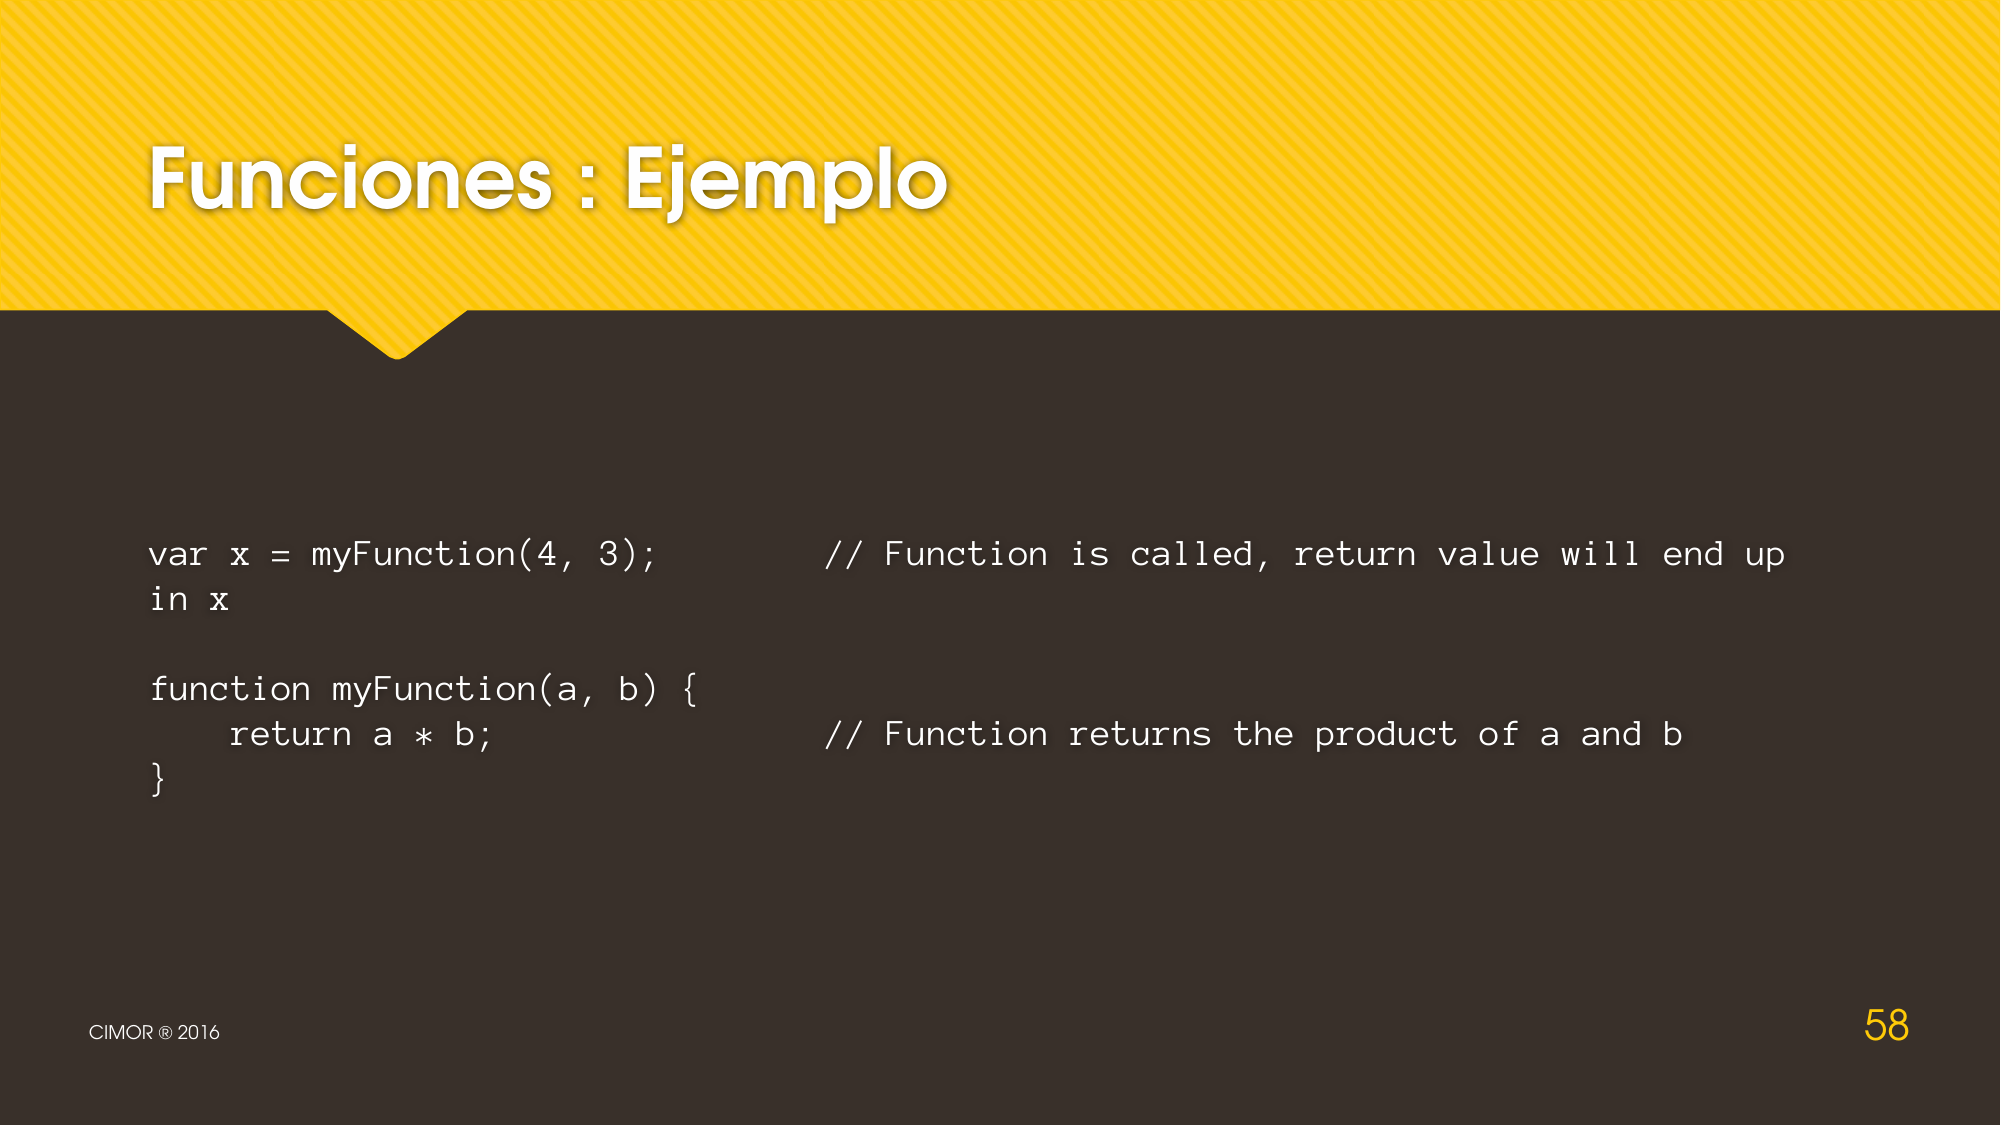

# Funciones : Ejemplo
var x = myFunction(4, 3);        // Function is called, return value will end up in x
function myFunction(a, b) {
    return a * b;                // Function returns the product of a and b
}
58
CIMOR ® 2016